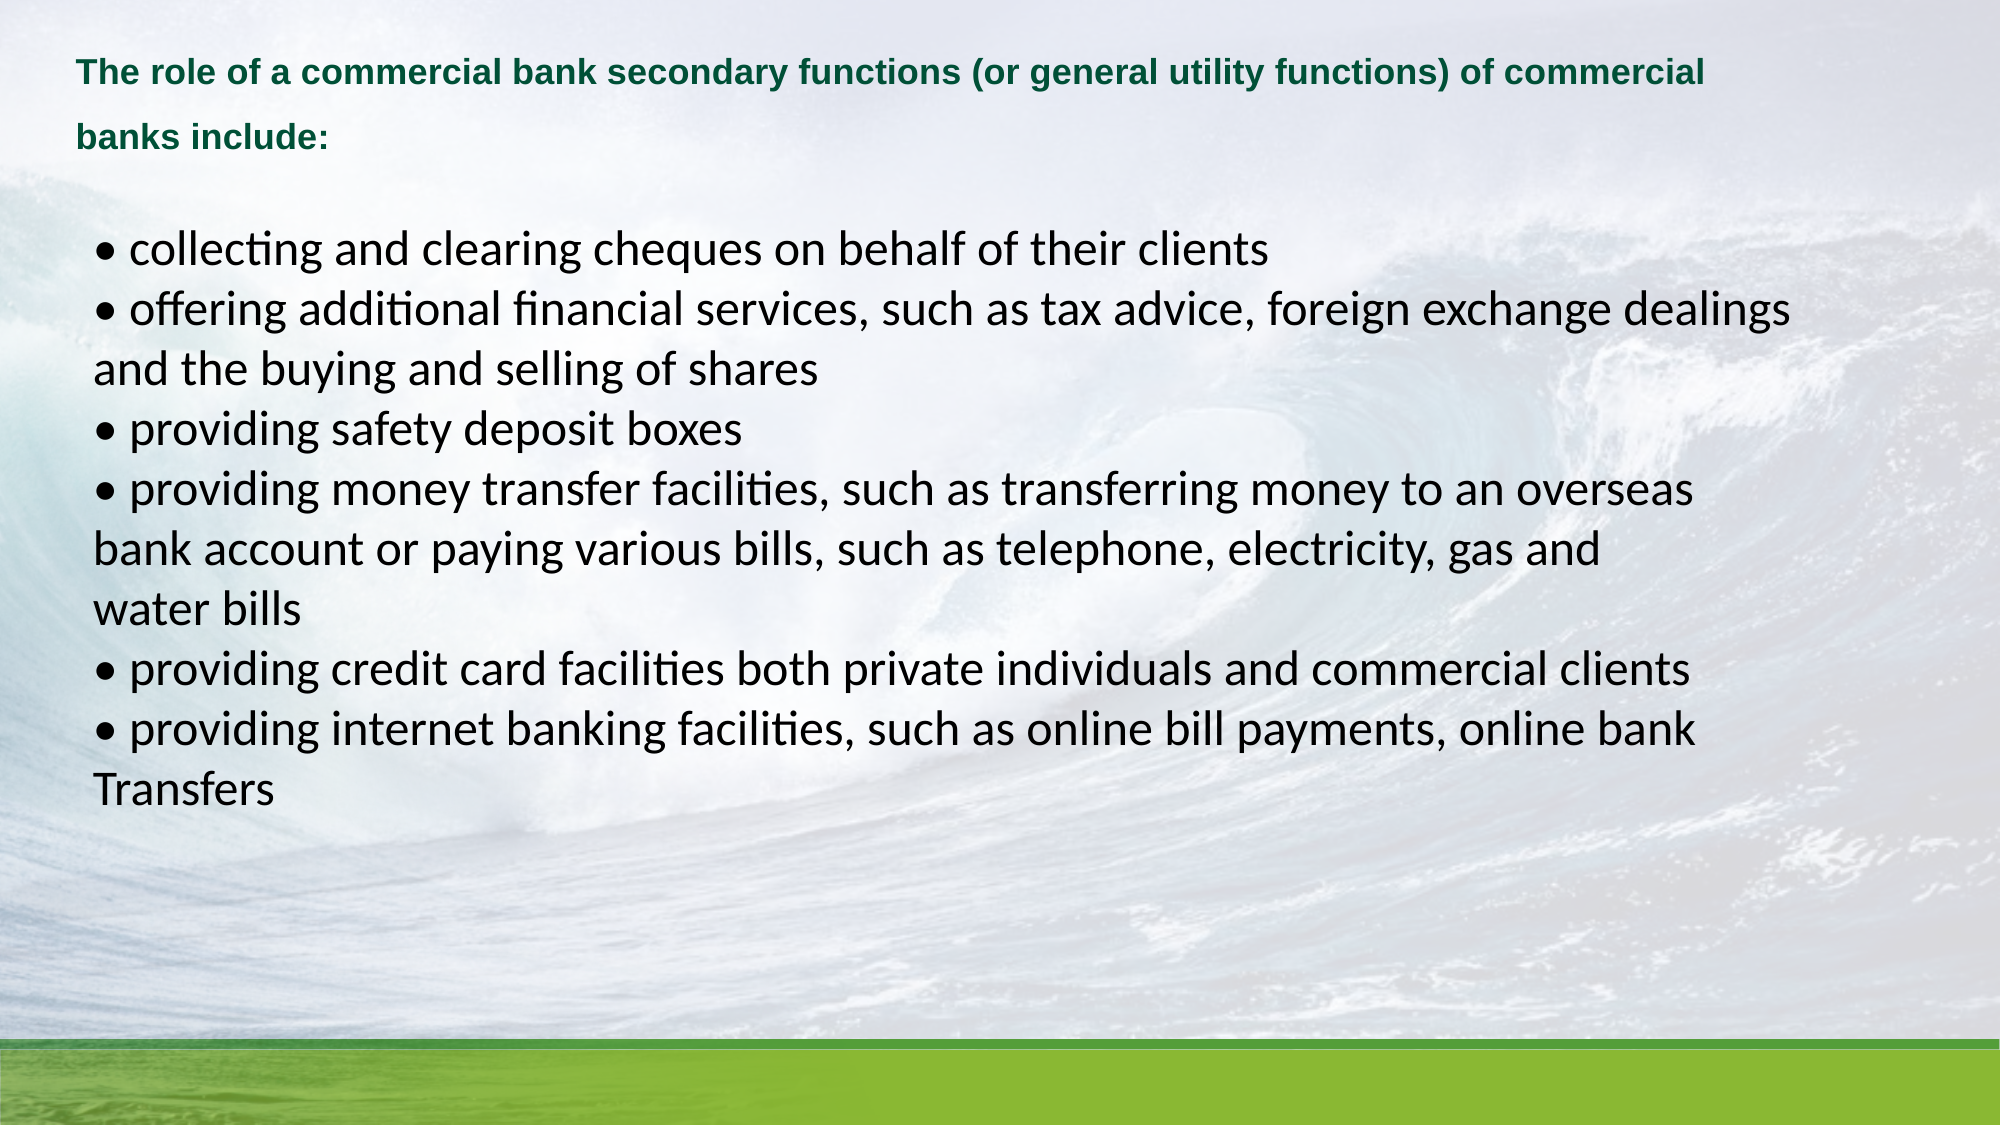

The role of a commercial bank secondary functions (or general utility functions) of commercial banks include:
• collecting and clearing cheques on behalf of their clients
• offering additional financial services, such as tax advice, foreign exchange dealings
and the buying and selling of shares
• providing safety deposit boxes
• providing money transfer facilities, such as transferring money to an overseas
bank account or paying various bills, such as telephone, electricity, gas and
water bills
• providing credit card facilities both private individuals and commercial clients
• providing internet banking facilities, such as online bill payments, online bank
Transfers